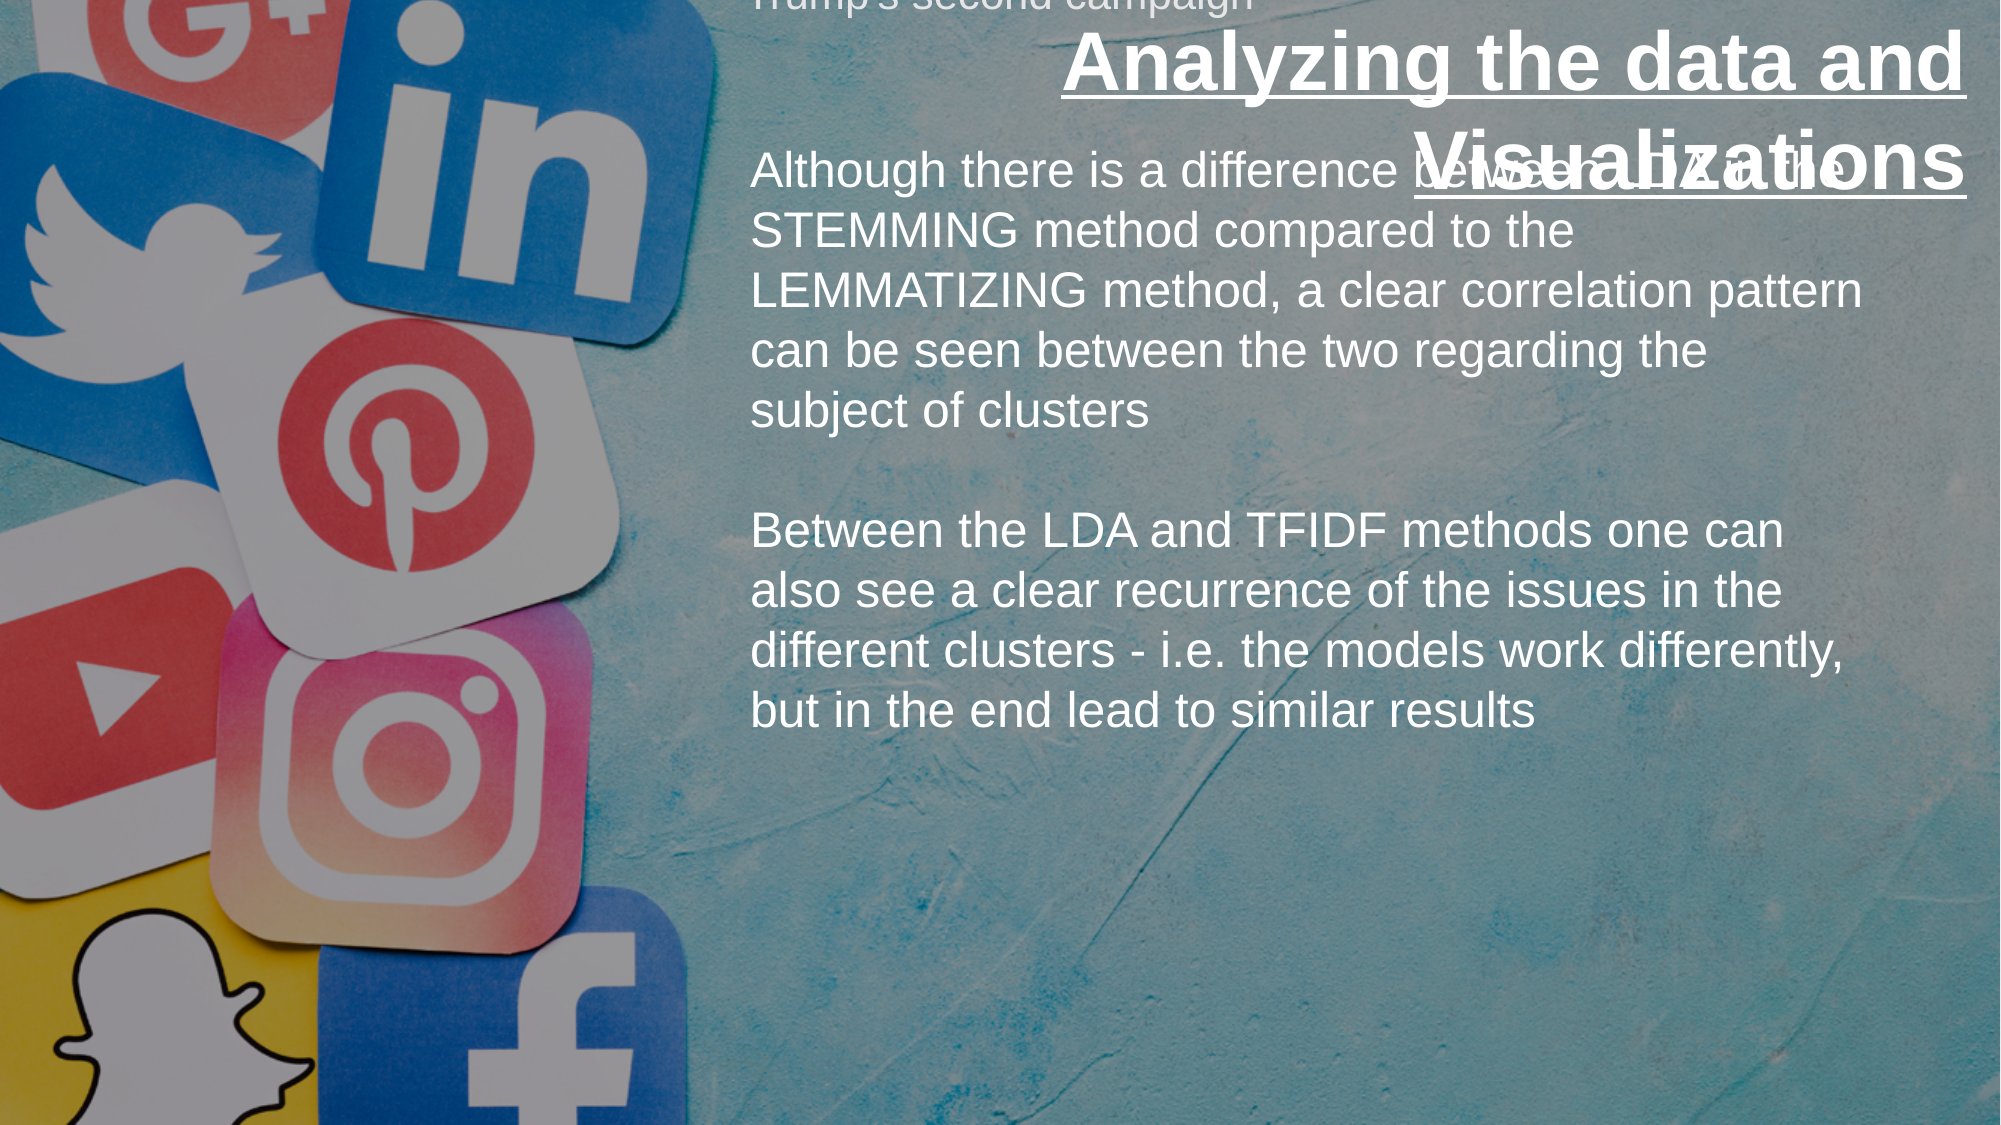

Trump's second campaign

Analyzing the data and Visualizations
Although there is a difference between LDA in the STEMMING method compared to the LEMMATIZING method, a clear correlation pattern can be seen between the two regarding the subject of clusters

Between the LDA and TFIDF methods one can also see a clear recurrence of the issues in the different clusters - i.e. the models work differently, but in the end lead to similar results